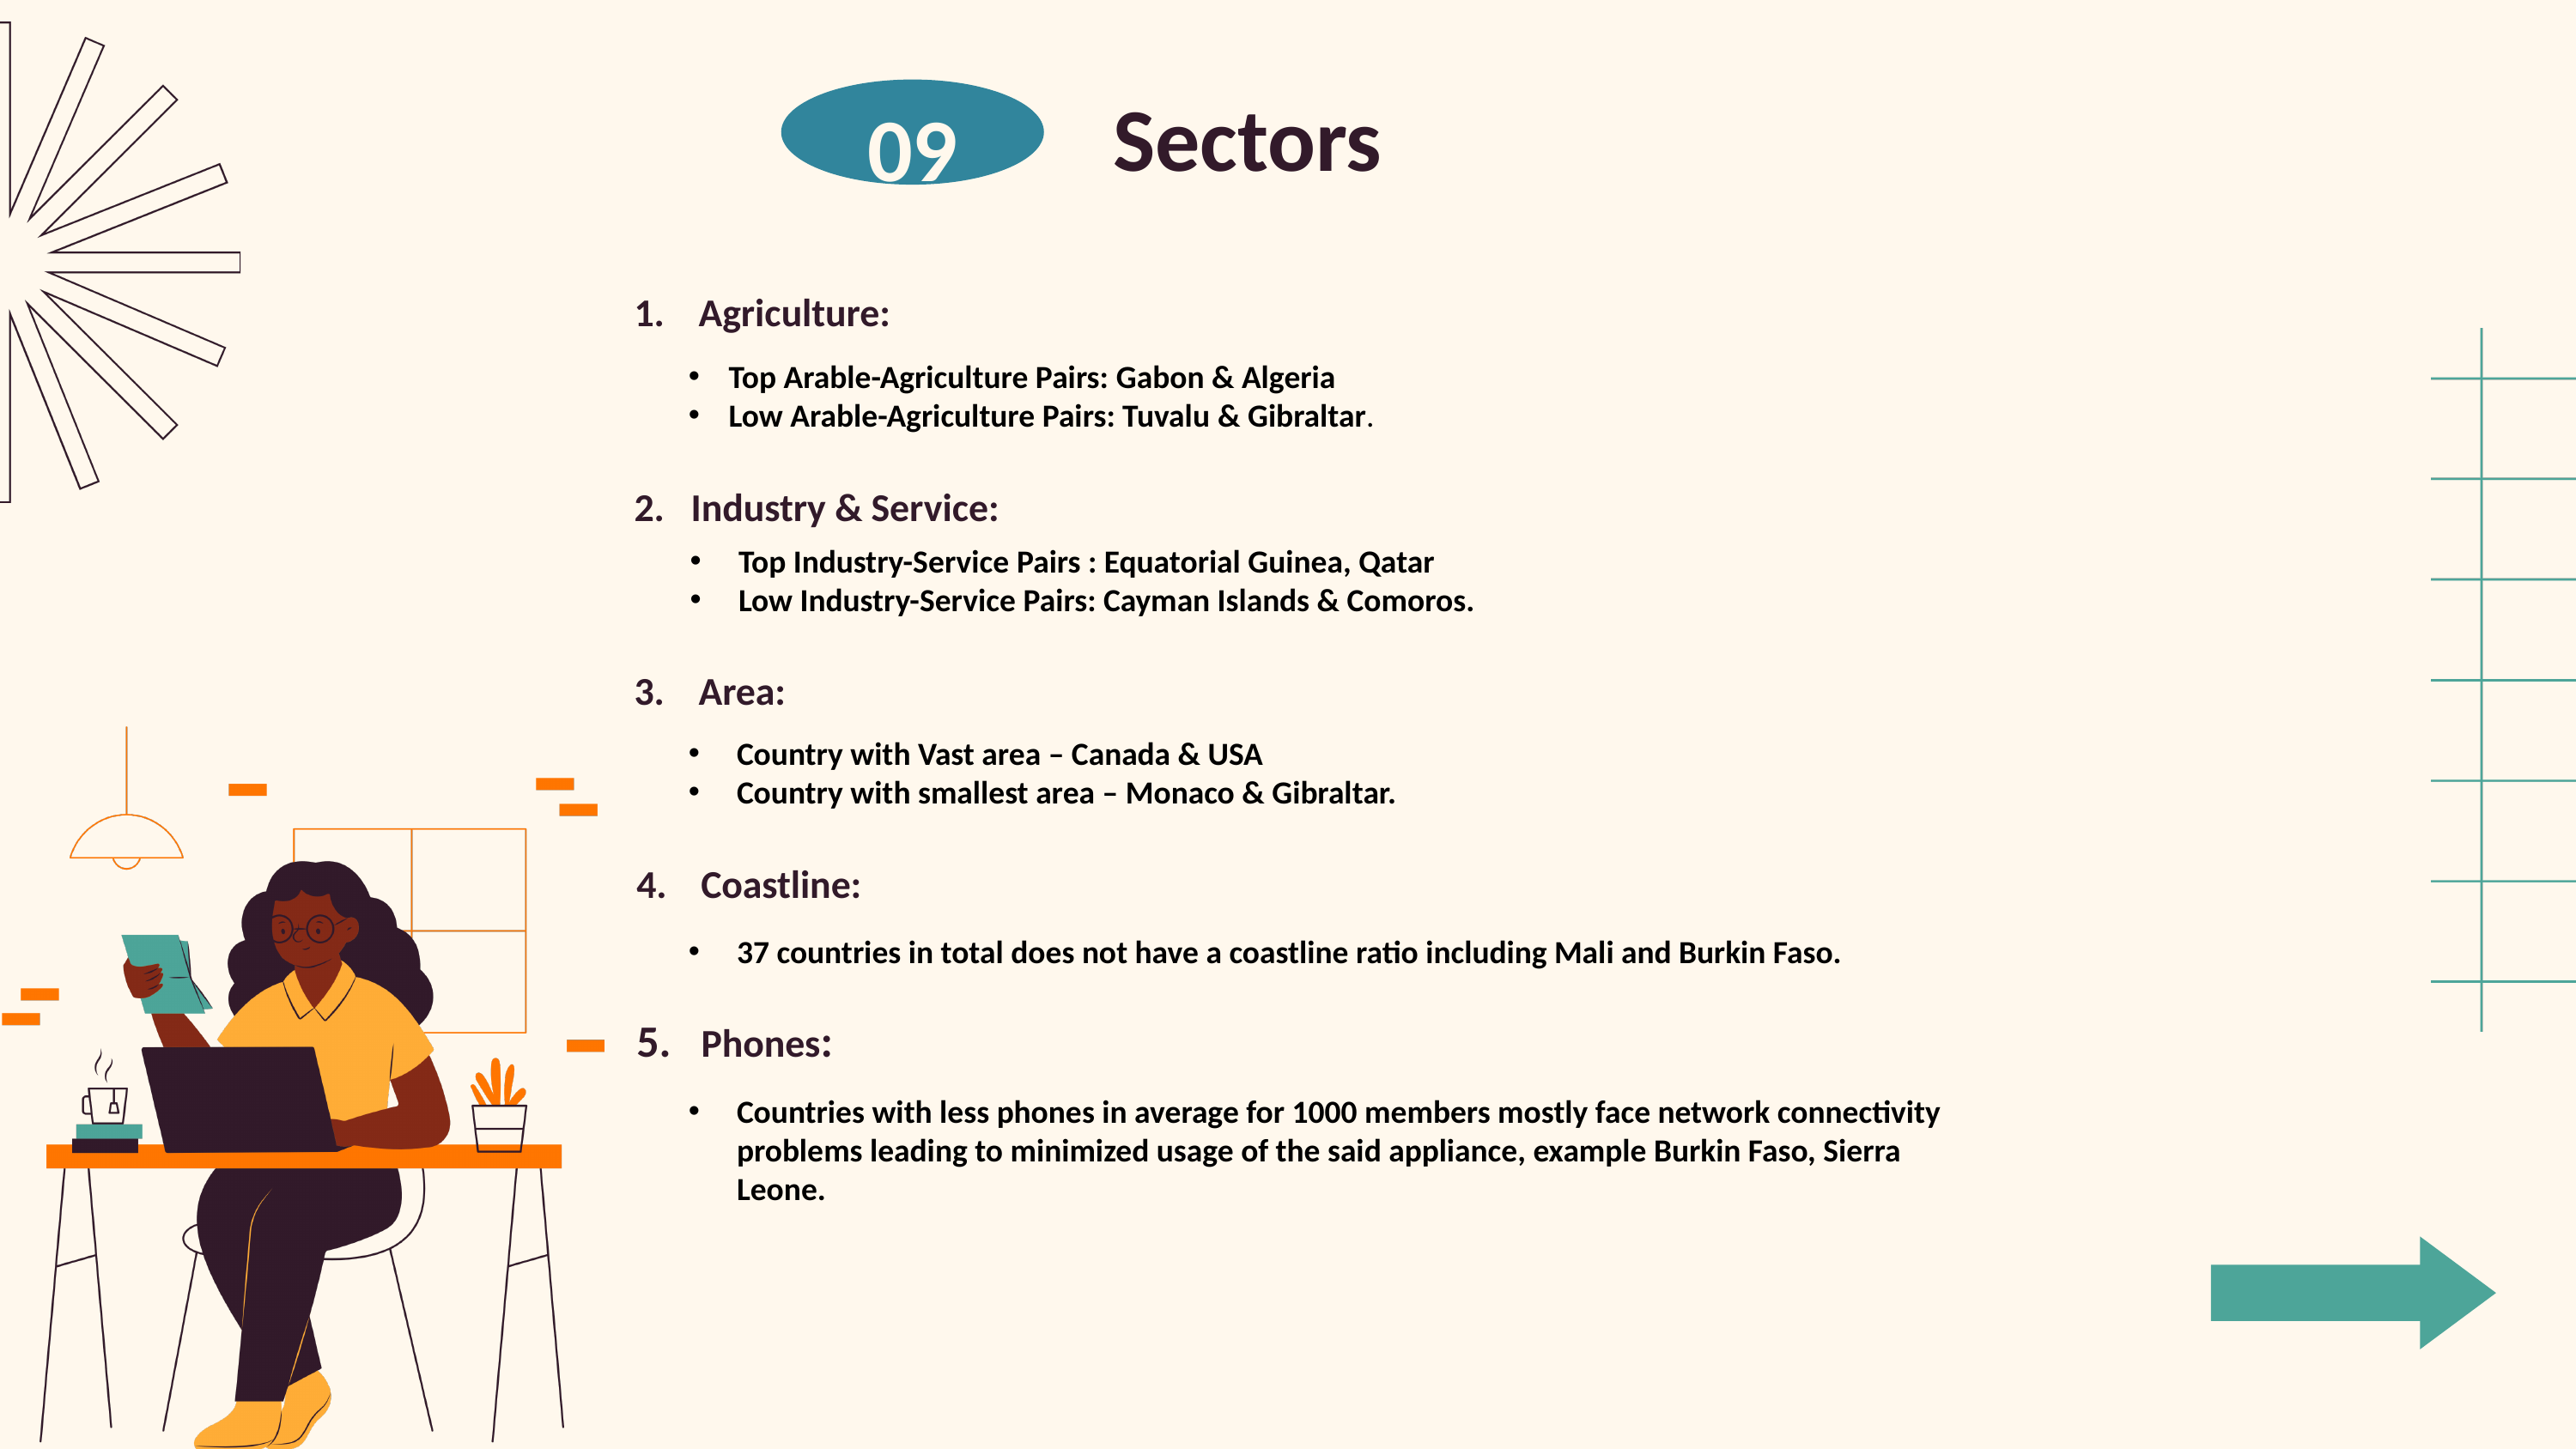

09
Sectors

Agriculture:

Top Arable-Agriculture Pairs: Gabon & Algeria
Low Arable-Agriculture Pairs: Tuvalu & Gibraltar.
2.   Industry & Service:
Top Industry-Service Pairs : Equatorial Guinea, Qatar
Low Industry-Service Pairs: Cayman Islands & Comoros.​
Area:

Country with Vast area – Canada & USA
Country with smallest area – Monaco & Gibraltar.
Coastline:
37 countries in total does not have a coastline ratio including Mali and Burkin Faso.
5.   Phones:
Countries with less phones in average for 1000 members mostly face network connectivity problems leading to minimized usage of the said appliance, example Burkin Faso, Sierra Leone.